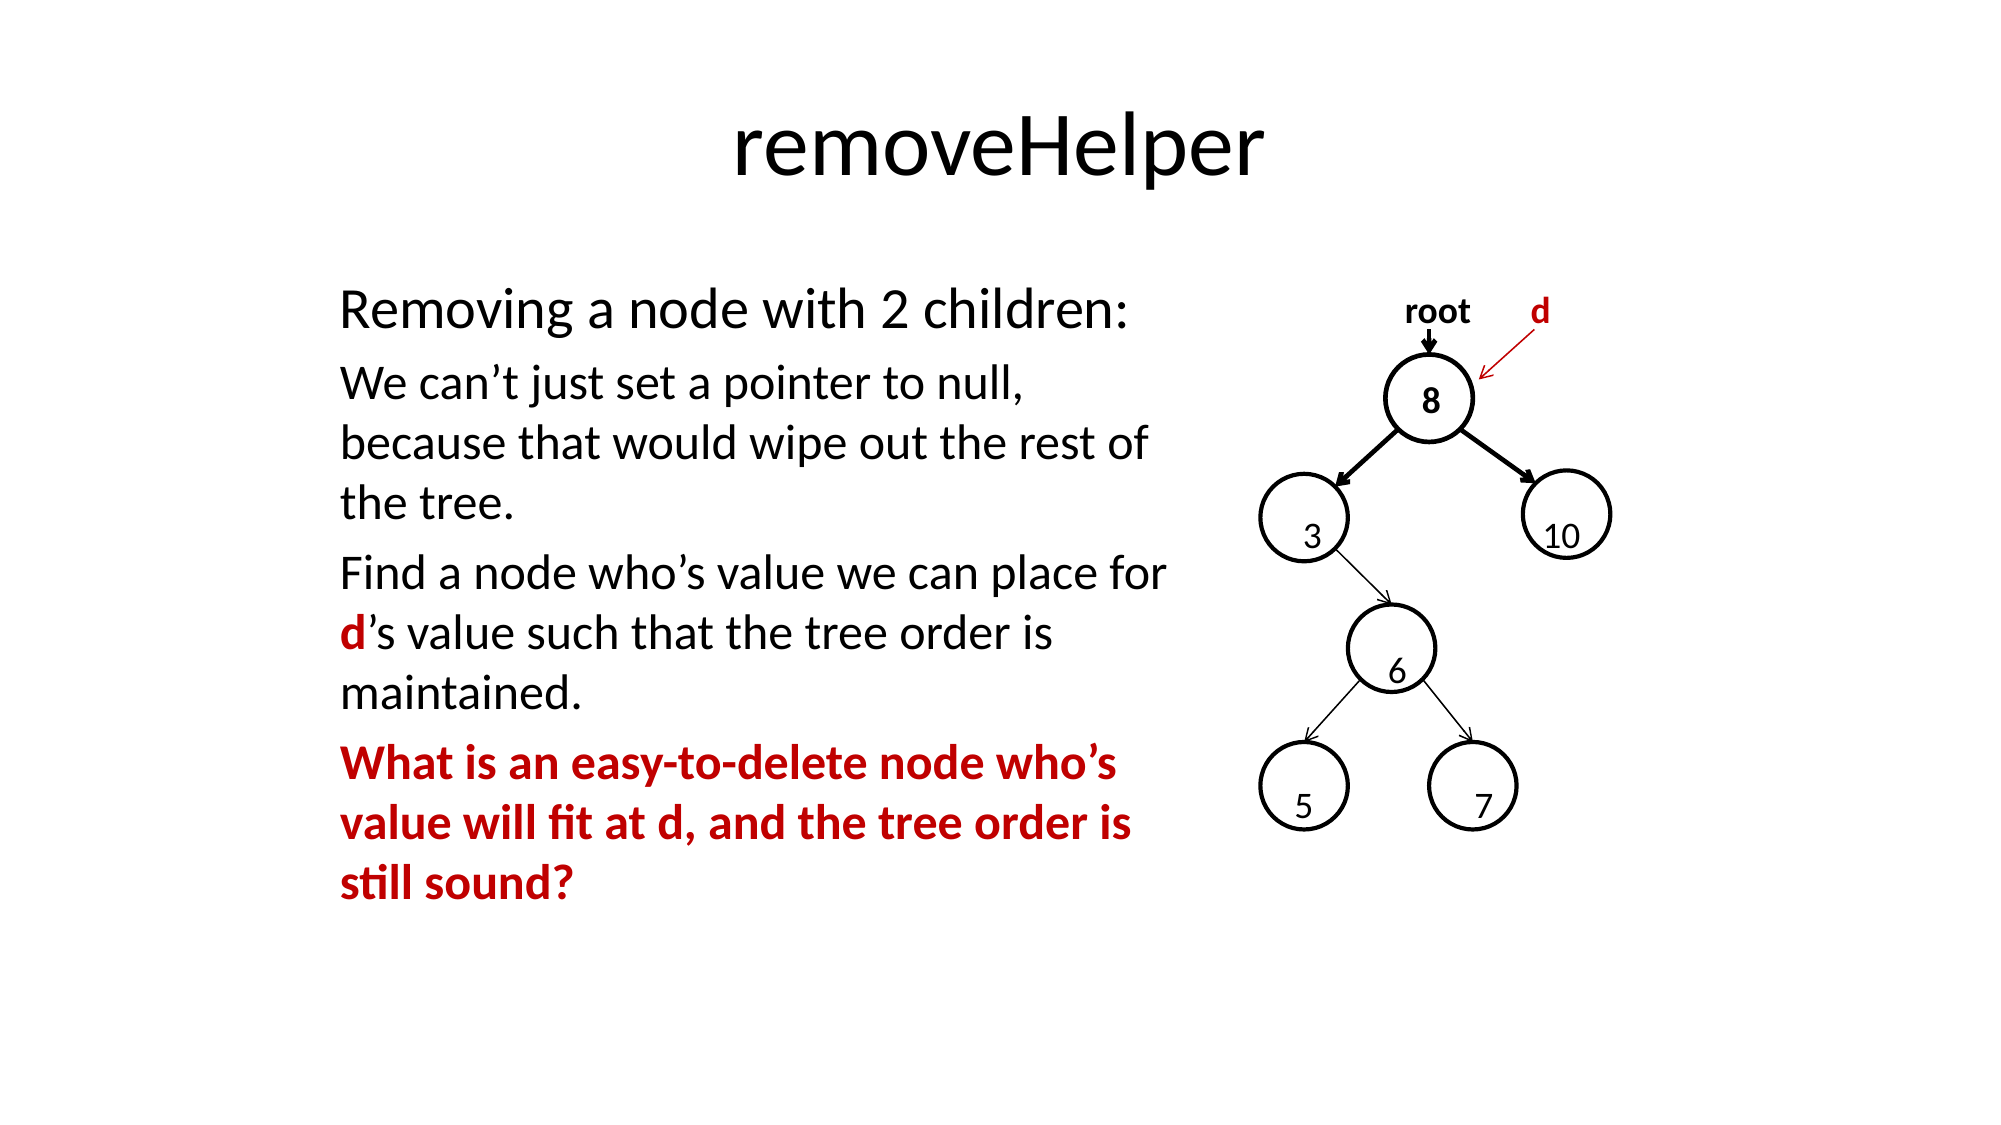

# removeHelper
Removing a node with 2 children:
We can’t just set a pointer to null, because that would wipe out the rest of the tree.
Find a node who’s value we can place for d’s value such that the tree order is maintained.
What is an easy-to-delete node who’s value will fit at d, and the tree order is still sound?
                             root       d

                               8

                 3                          10

                           6

                5                   7